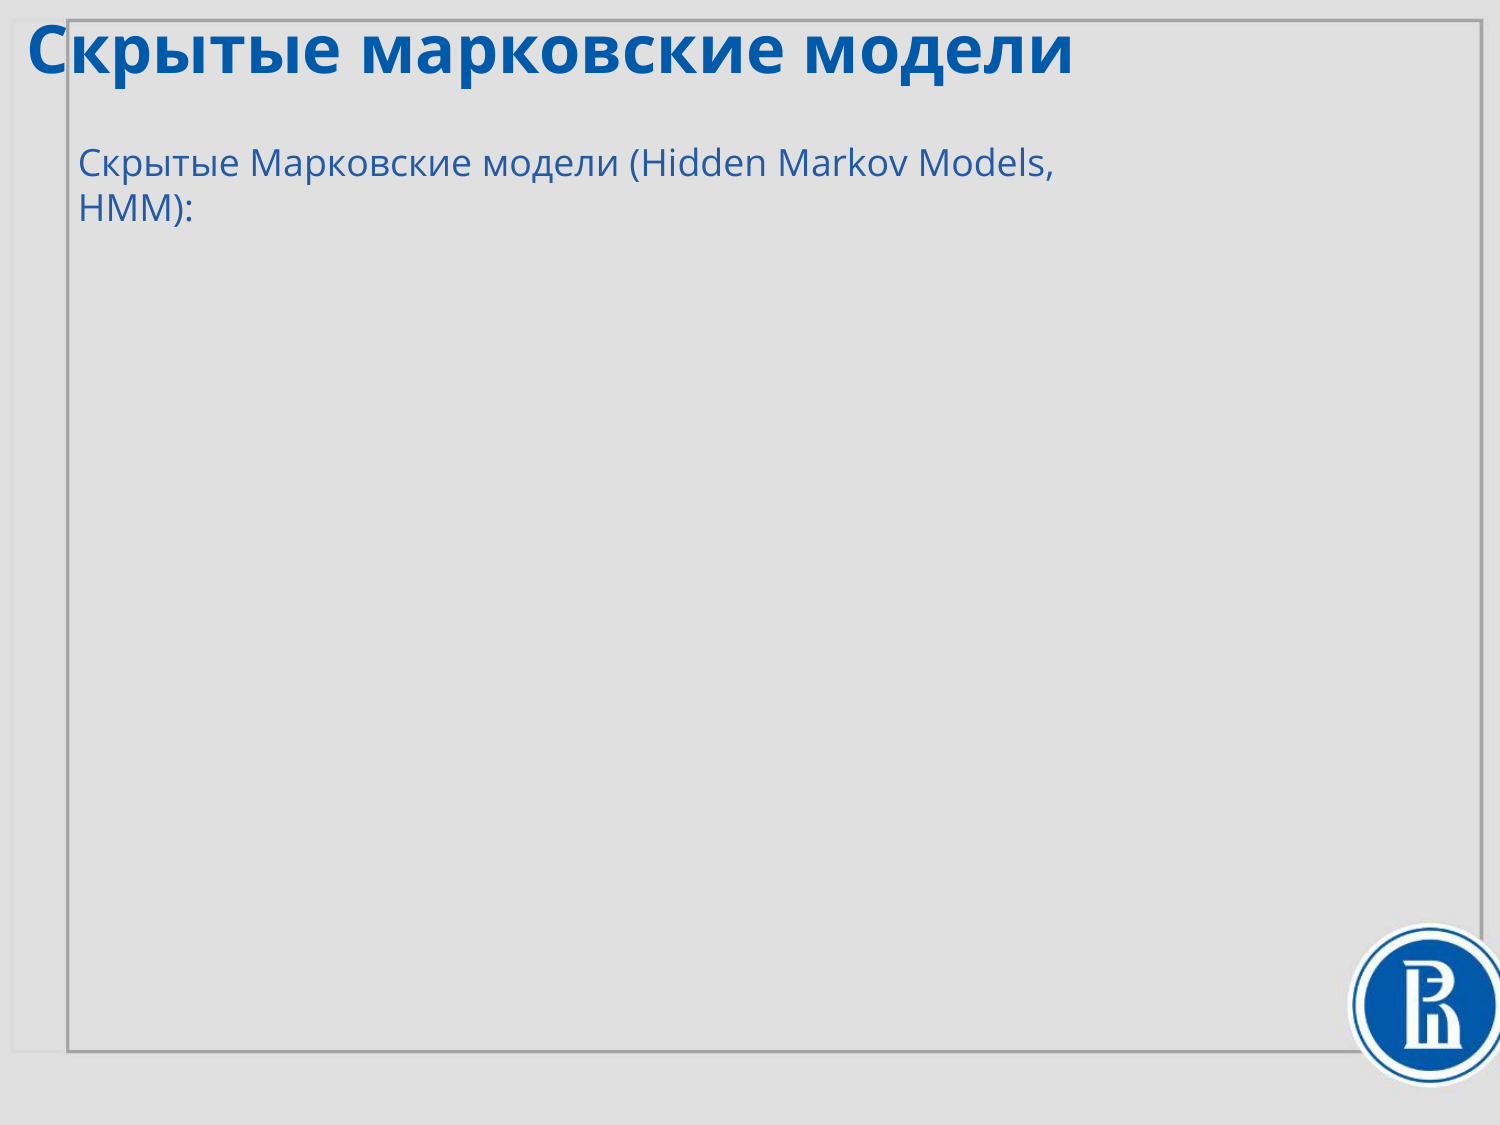

Скрытые марковские модели
Скрытые Марковские модели (Hidden Markov Models, HMM):